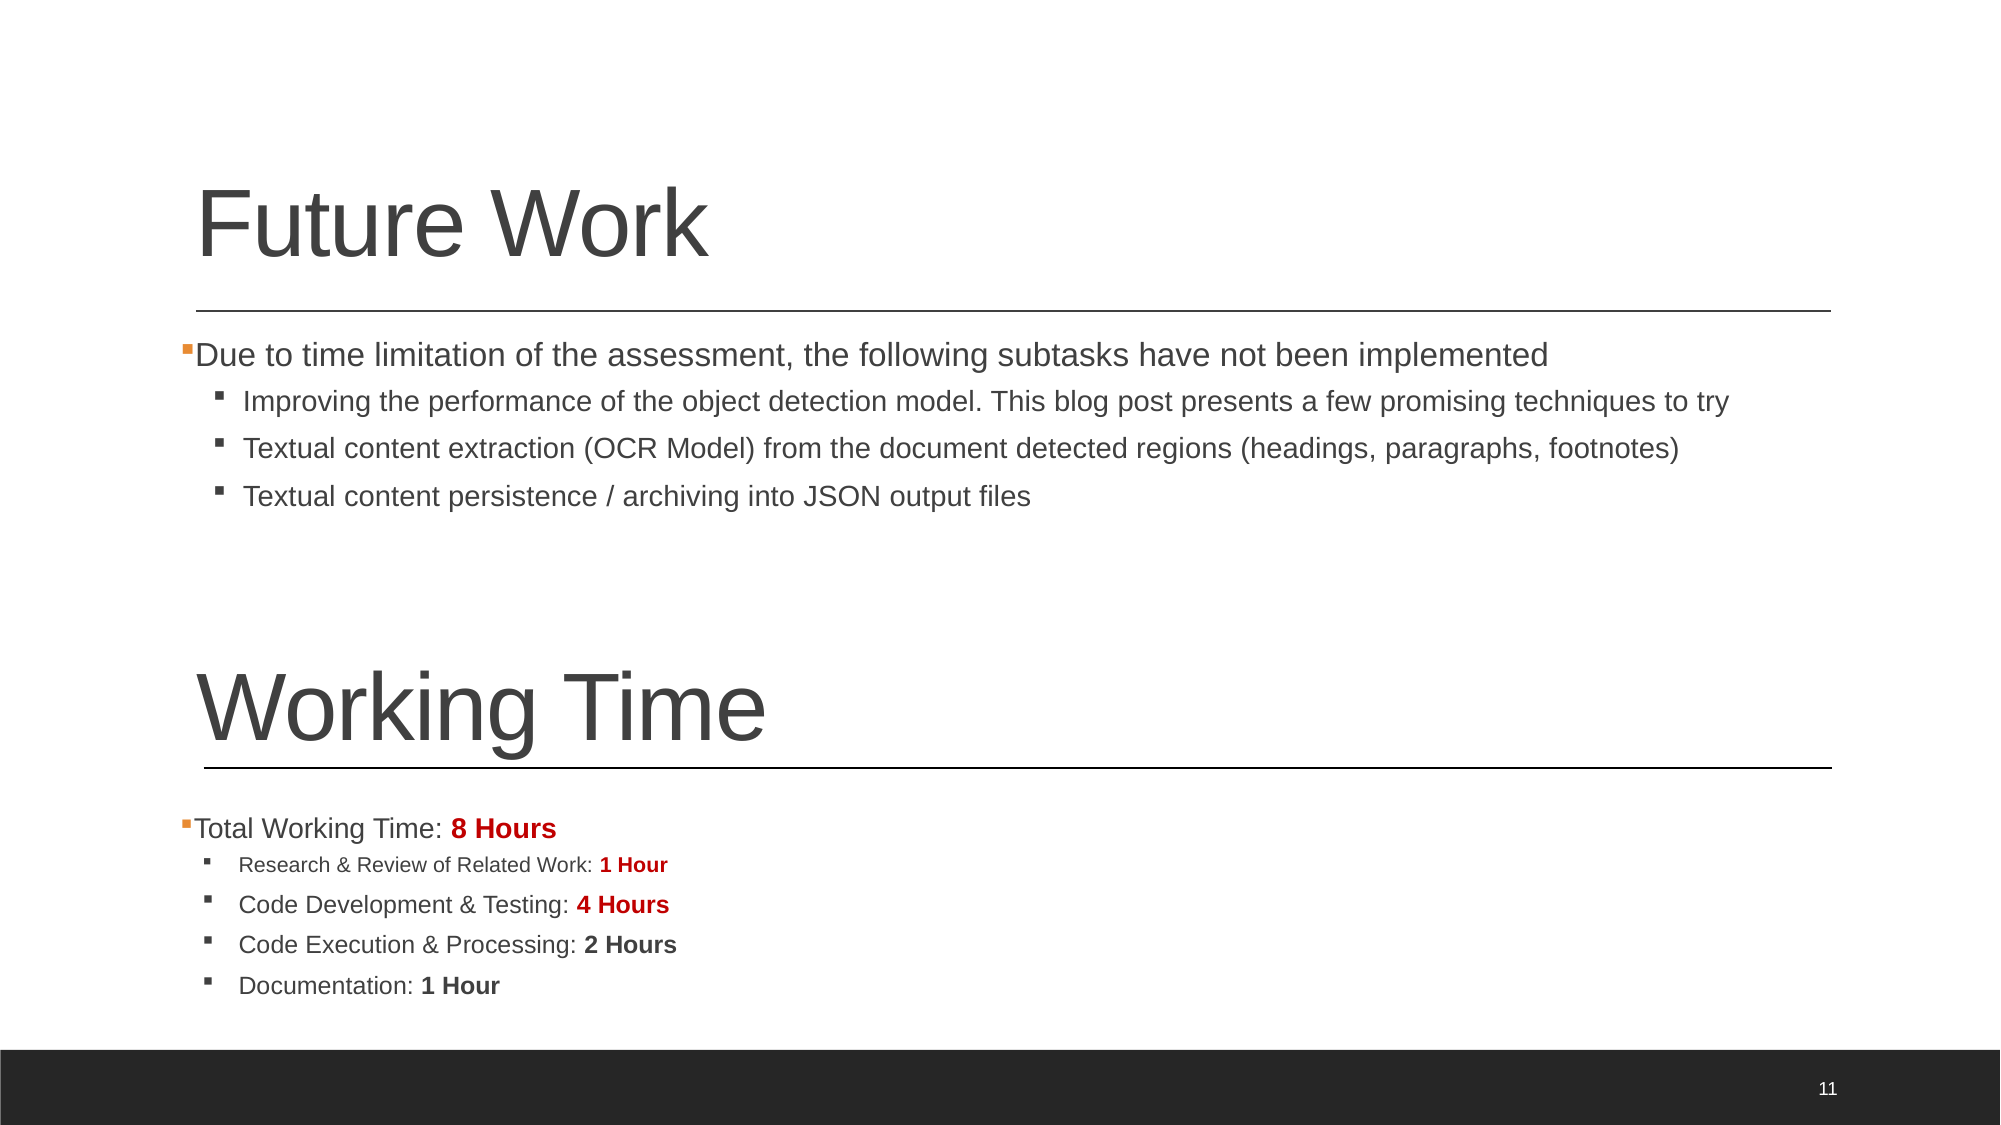

# Future Work
Due to time limitation of the assessment, the following subtasks have not been implemented
Improving the performance of the object detection model. This blog post presents a few promising techniques to try
Textual content extraction (OCR Model) from the document detected regions (headings, paragraphs, footnotes)
Textual content persistence / archiving into JSON output files
Working Time
Total Working Time: 8 Hours
Research & Review of Related Work: 1 Hour
Code Development & Testing: 4 Hours
Code Execution & Processing: 2 Hours
Documentation: 1 Hour
11